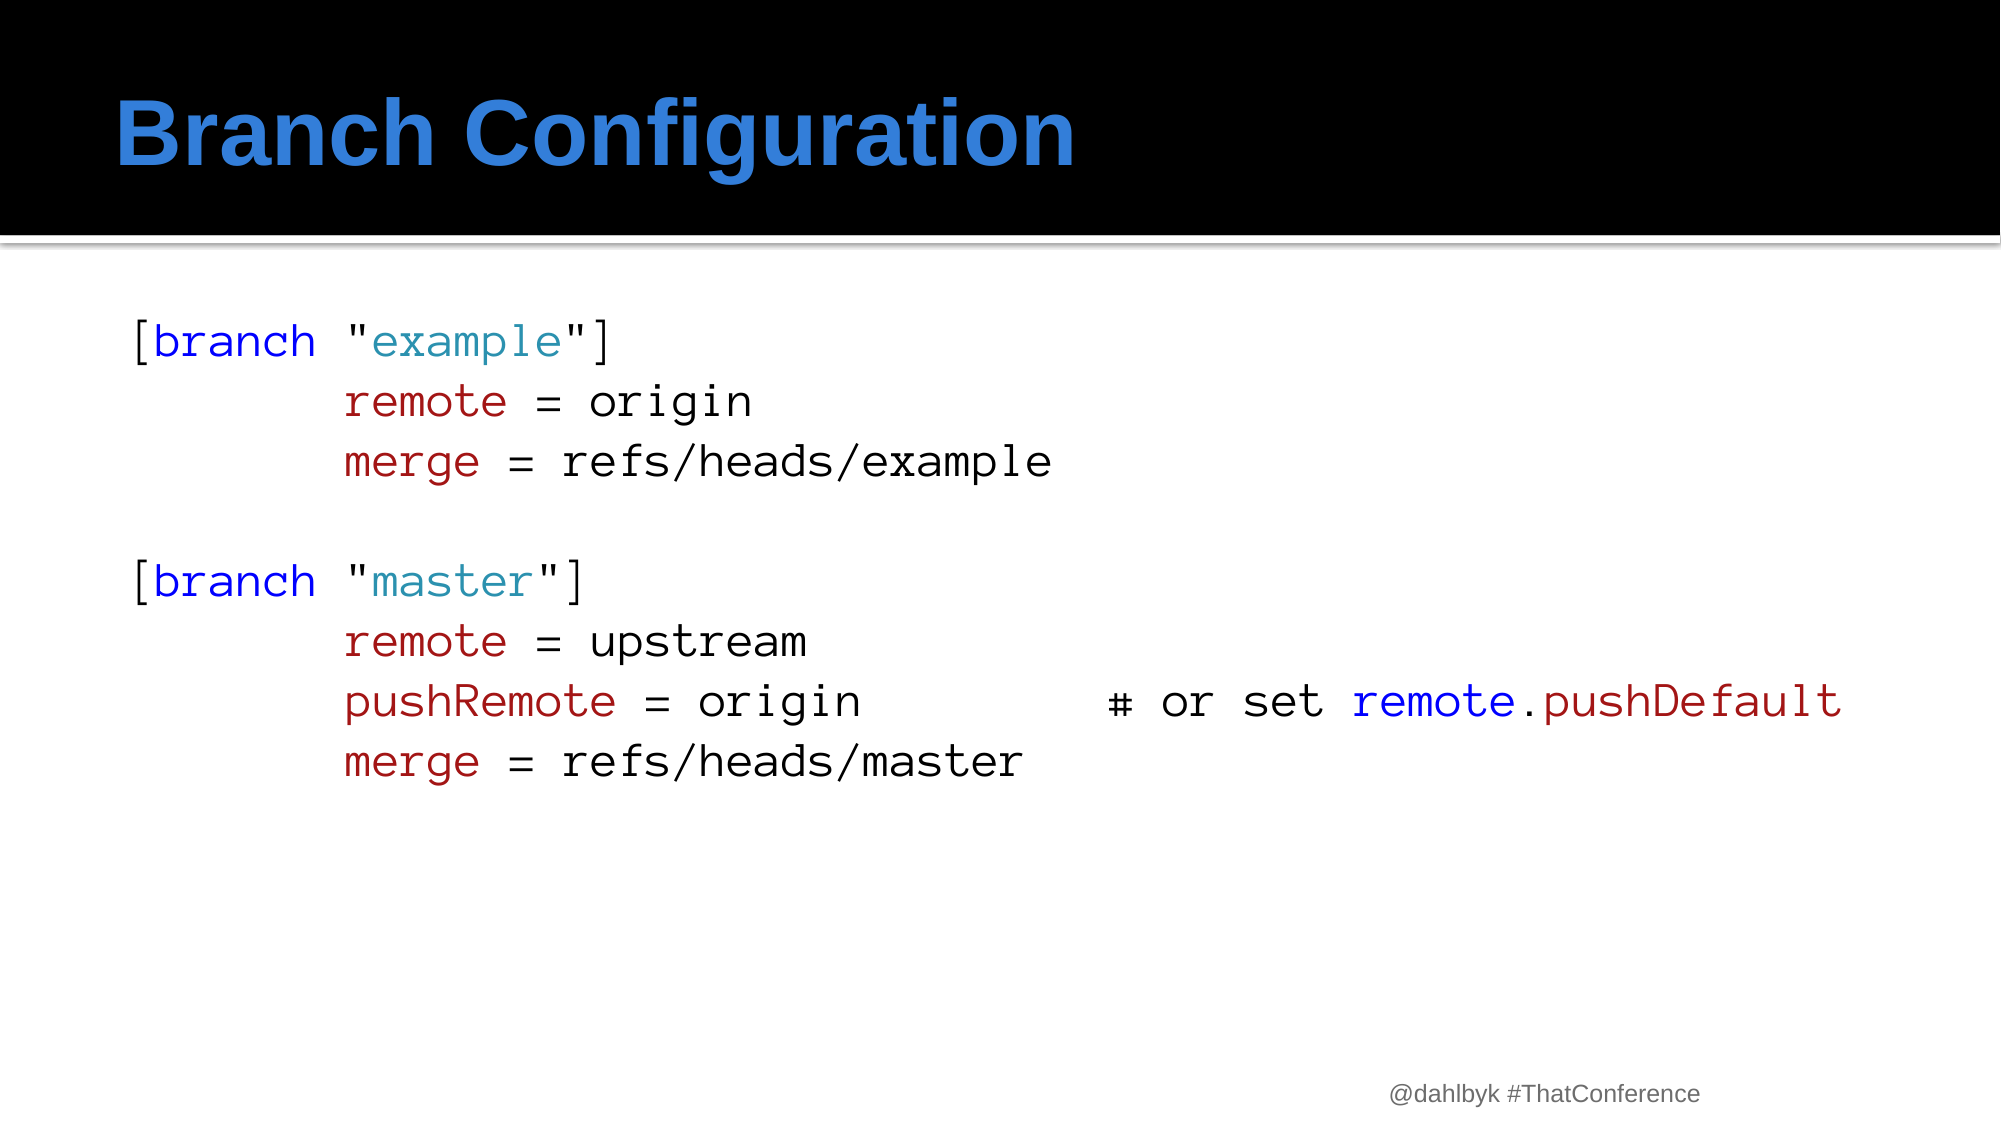

# Branch Configuration
[branch "example"]
        remote = origin
        merge = refs/heads/example

[branch "master"]
        remote = upstream
        pushRemote = origin         # or set remote.pushDefault
        merge = refs/heads/master
@dahlbyk #ThatConference